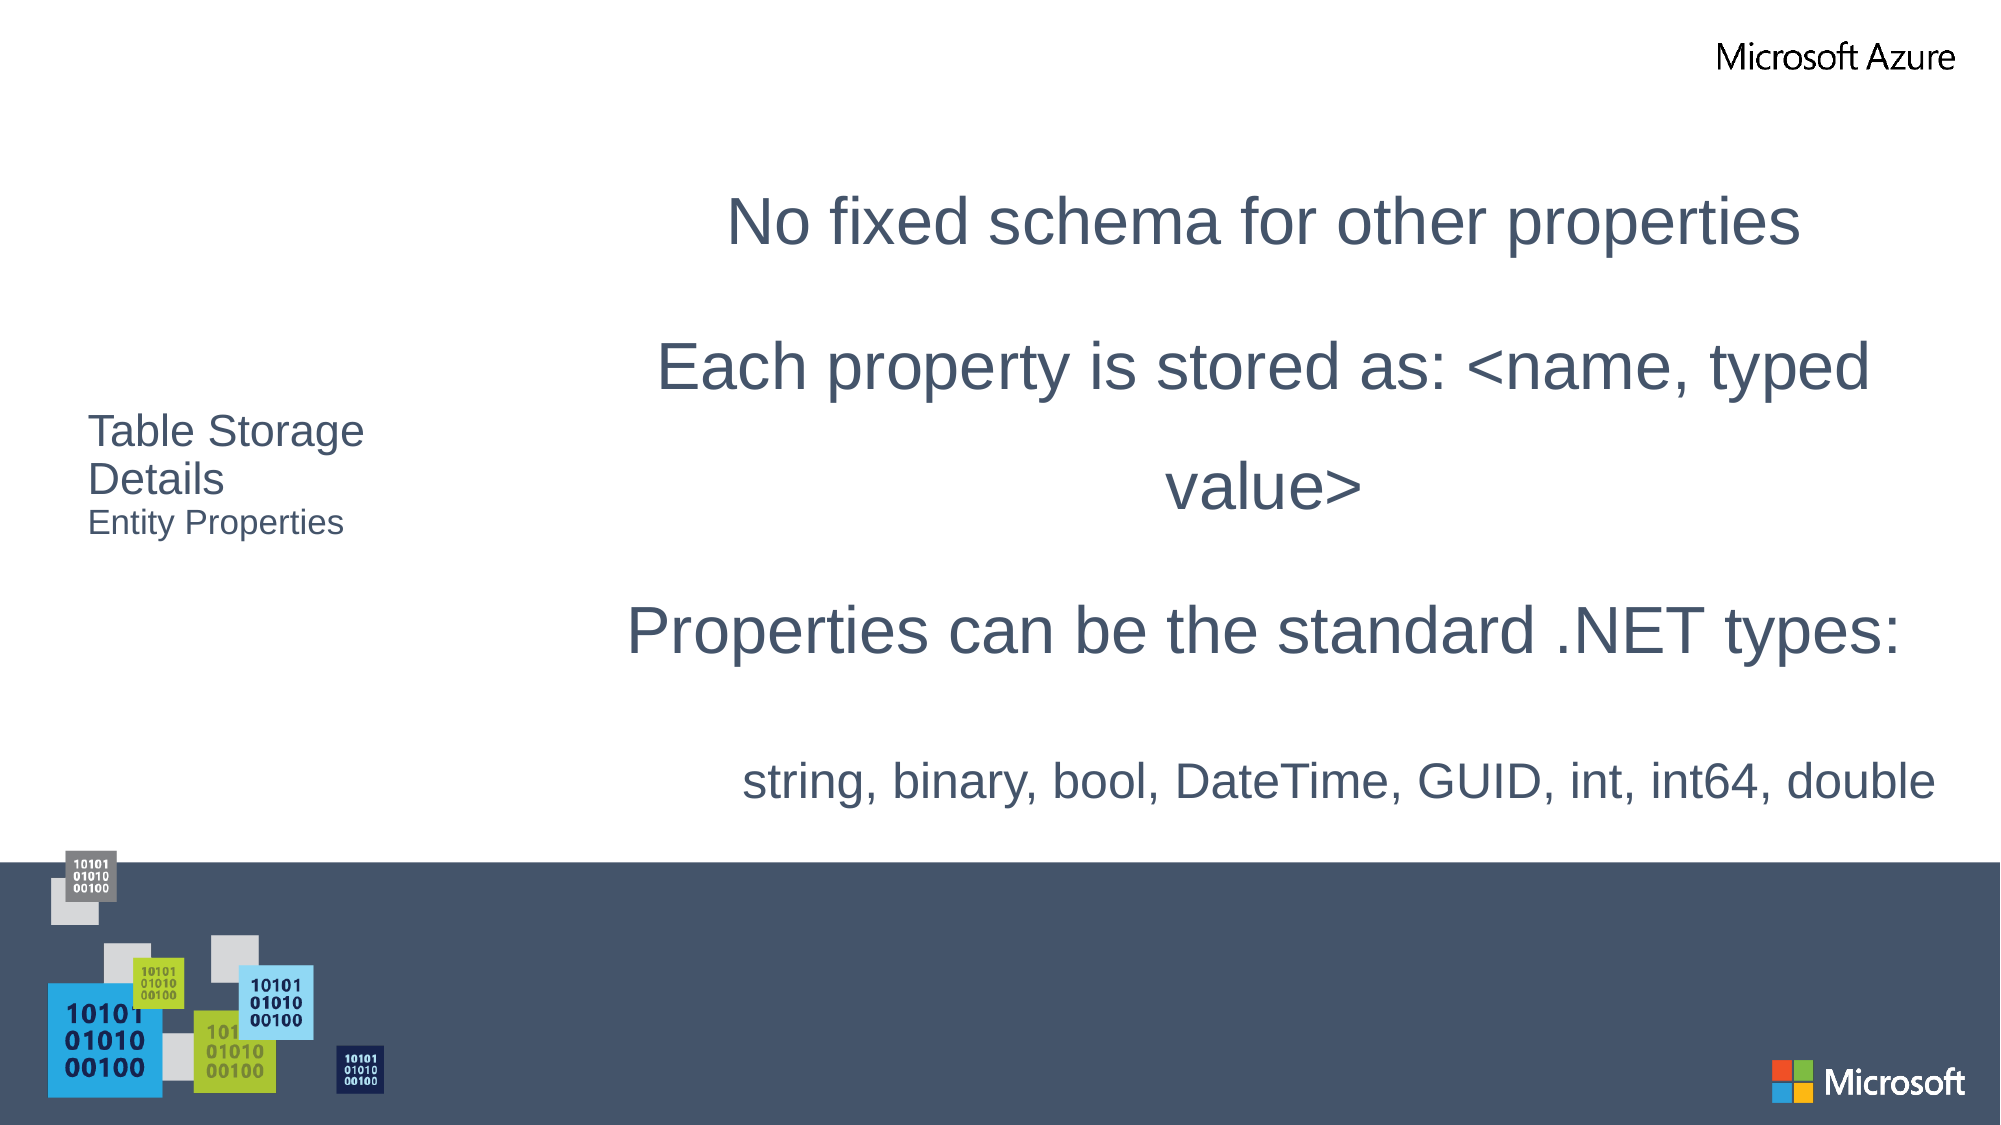

No fixed schema for other properties
Each property is stored as: <name, typed value>
Properties can be the standard .NET types:
	string, binary, bool, DateTime, GUID, int, int64, double
# Table Storage Details Entity Properties